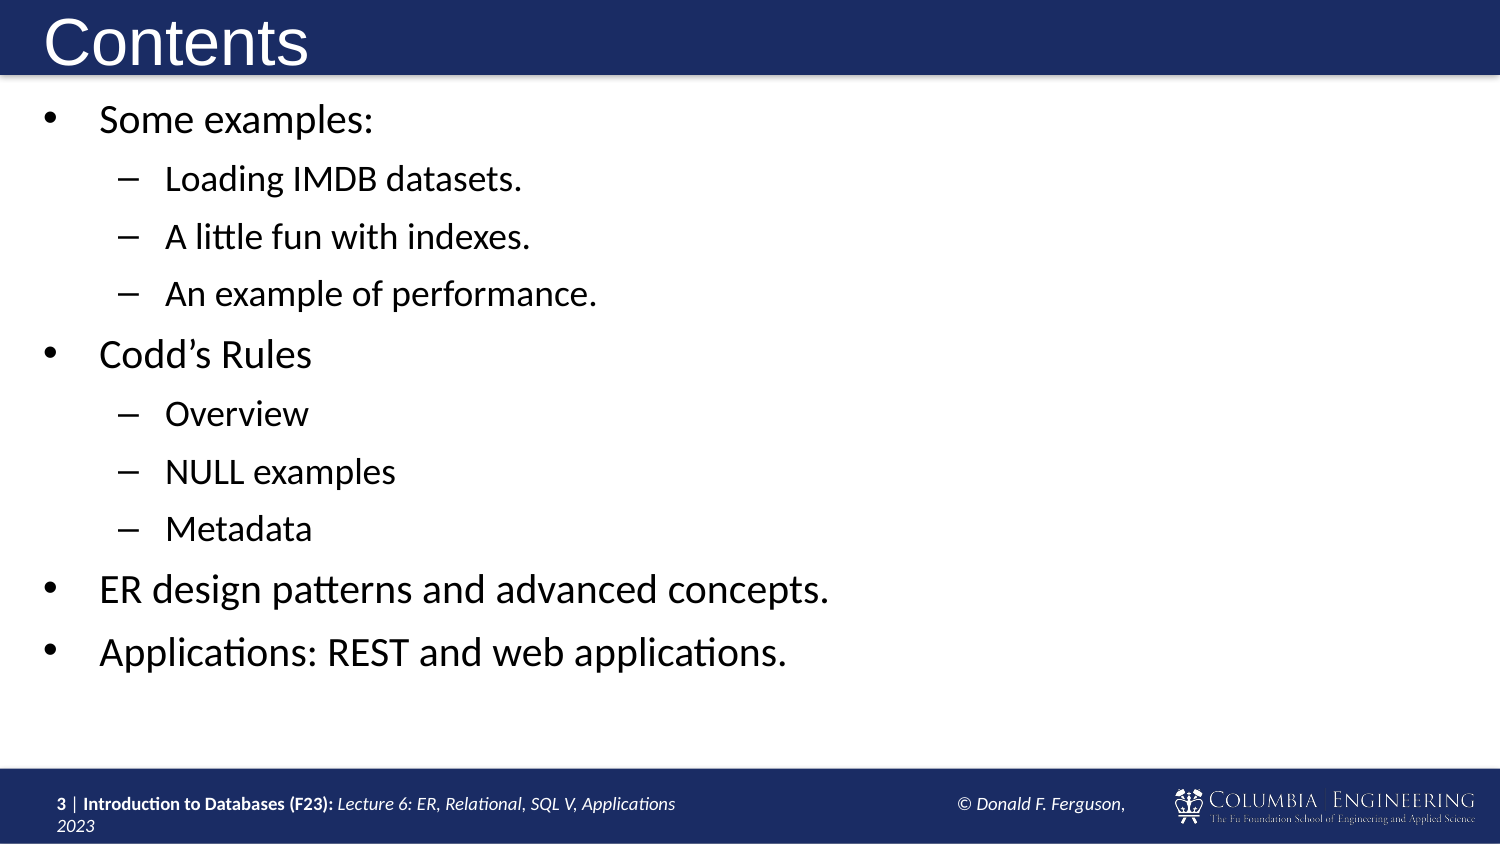

# Contents
Some examples:
Loading IMDB datasets.
A little fun with indexes.
An example of performance.
Codd’s Rules
Overview
NULL examples
Metadata
ER design patterns and advanced concepts.
Applications: REST and web applications.